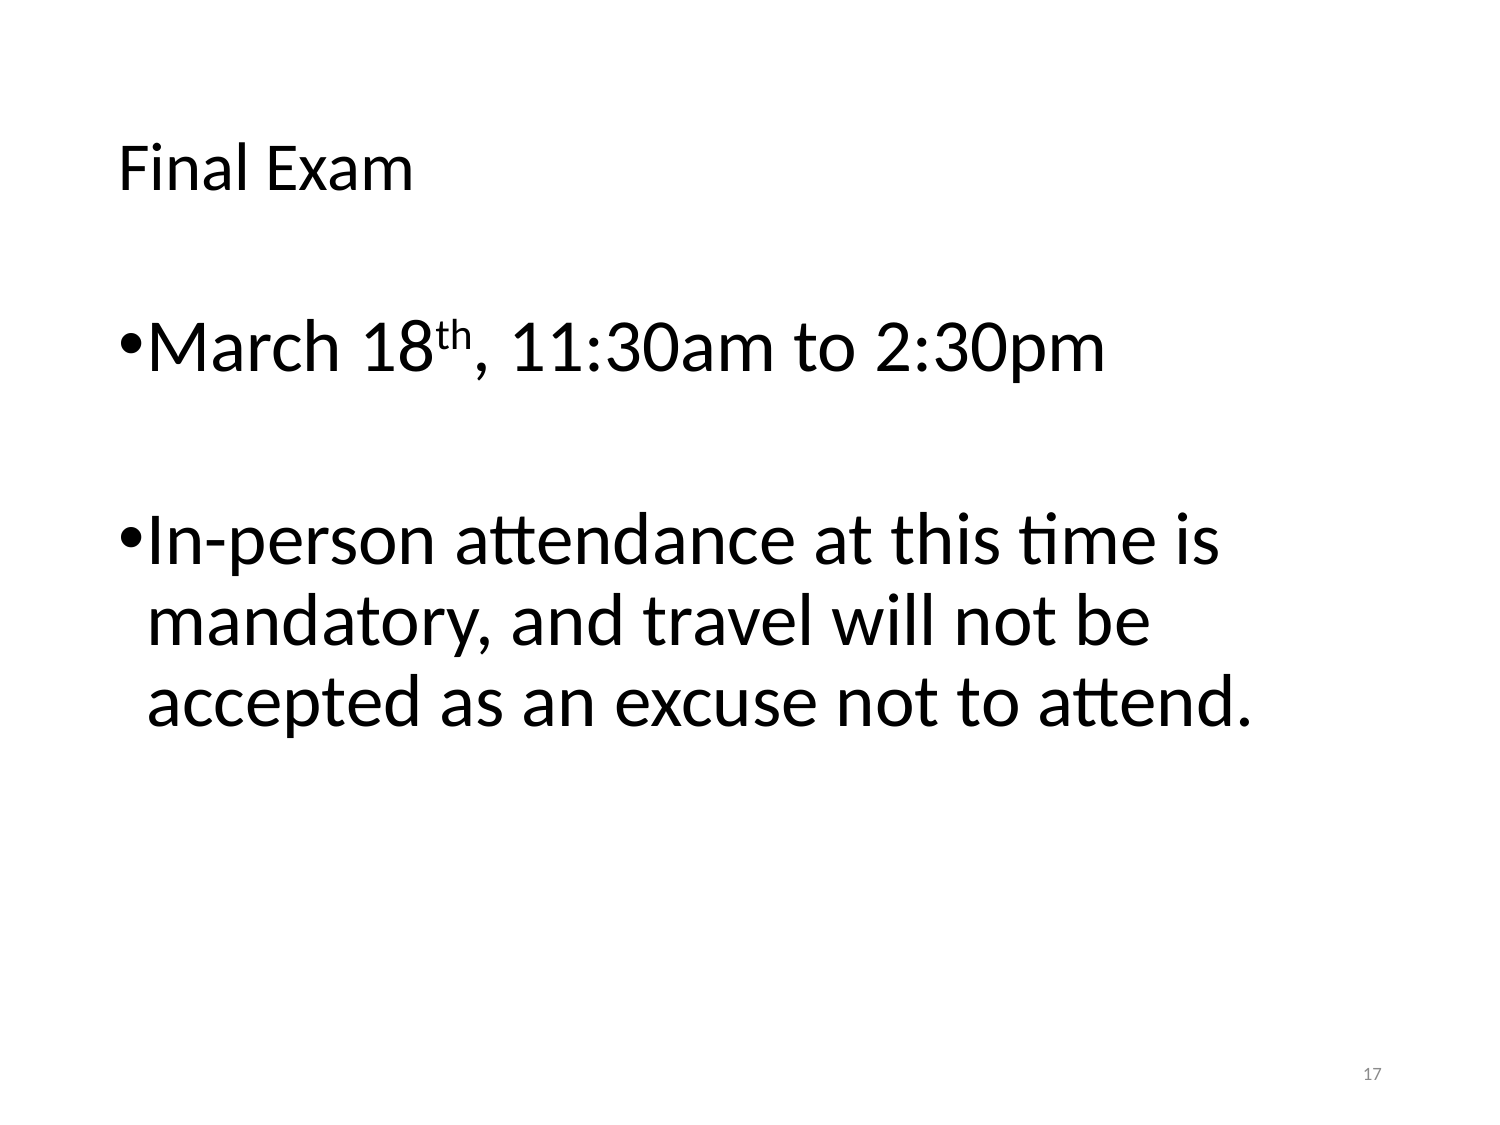

# Final Exam
March 18th, 11:30am to 2:30pm

In-person attendance at this time is mandatory, and travel will not be accepted as an excuse not to attend.

17